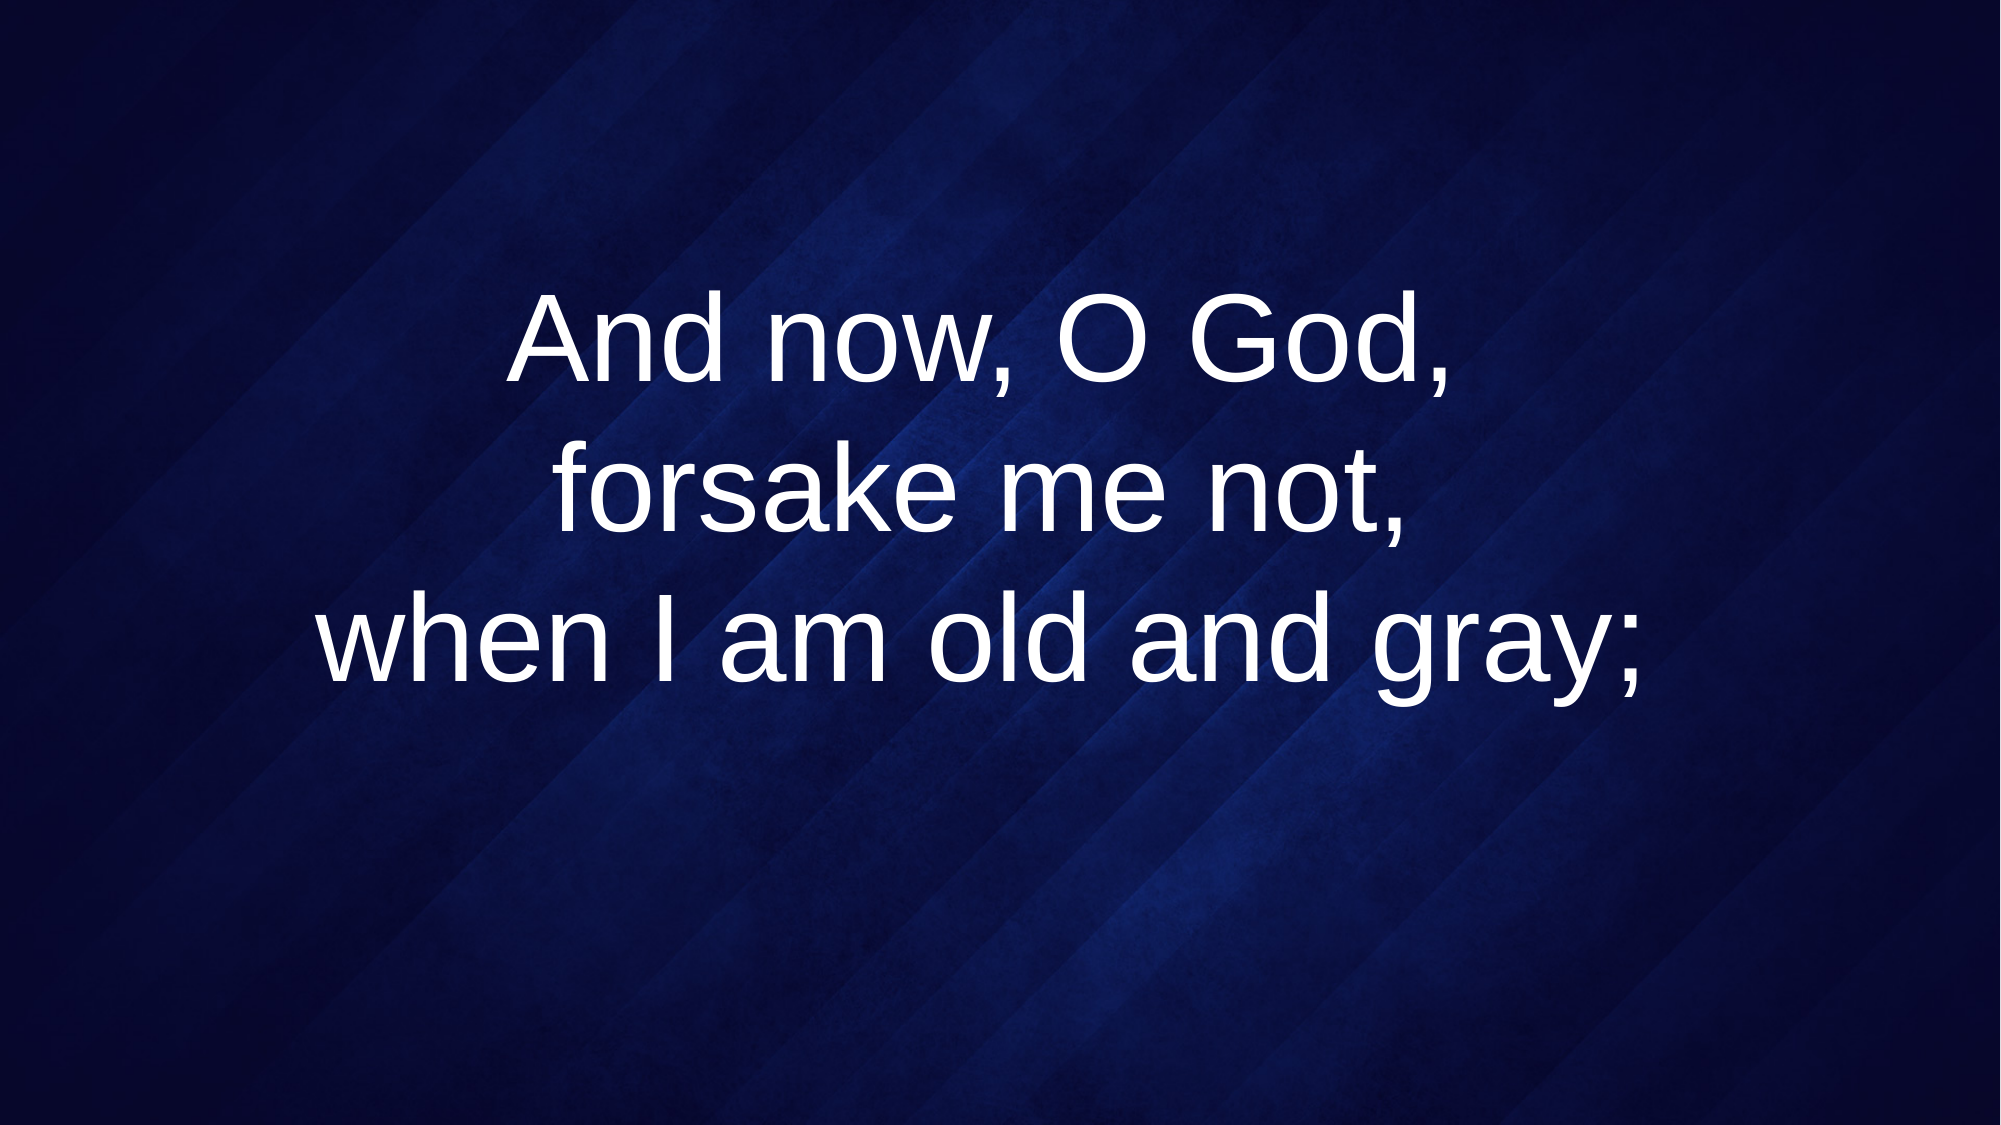

# And now, O God, forsake me not, when I am old and gray;